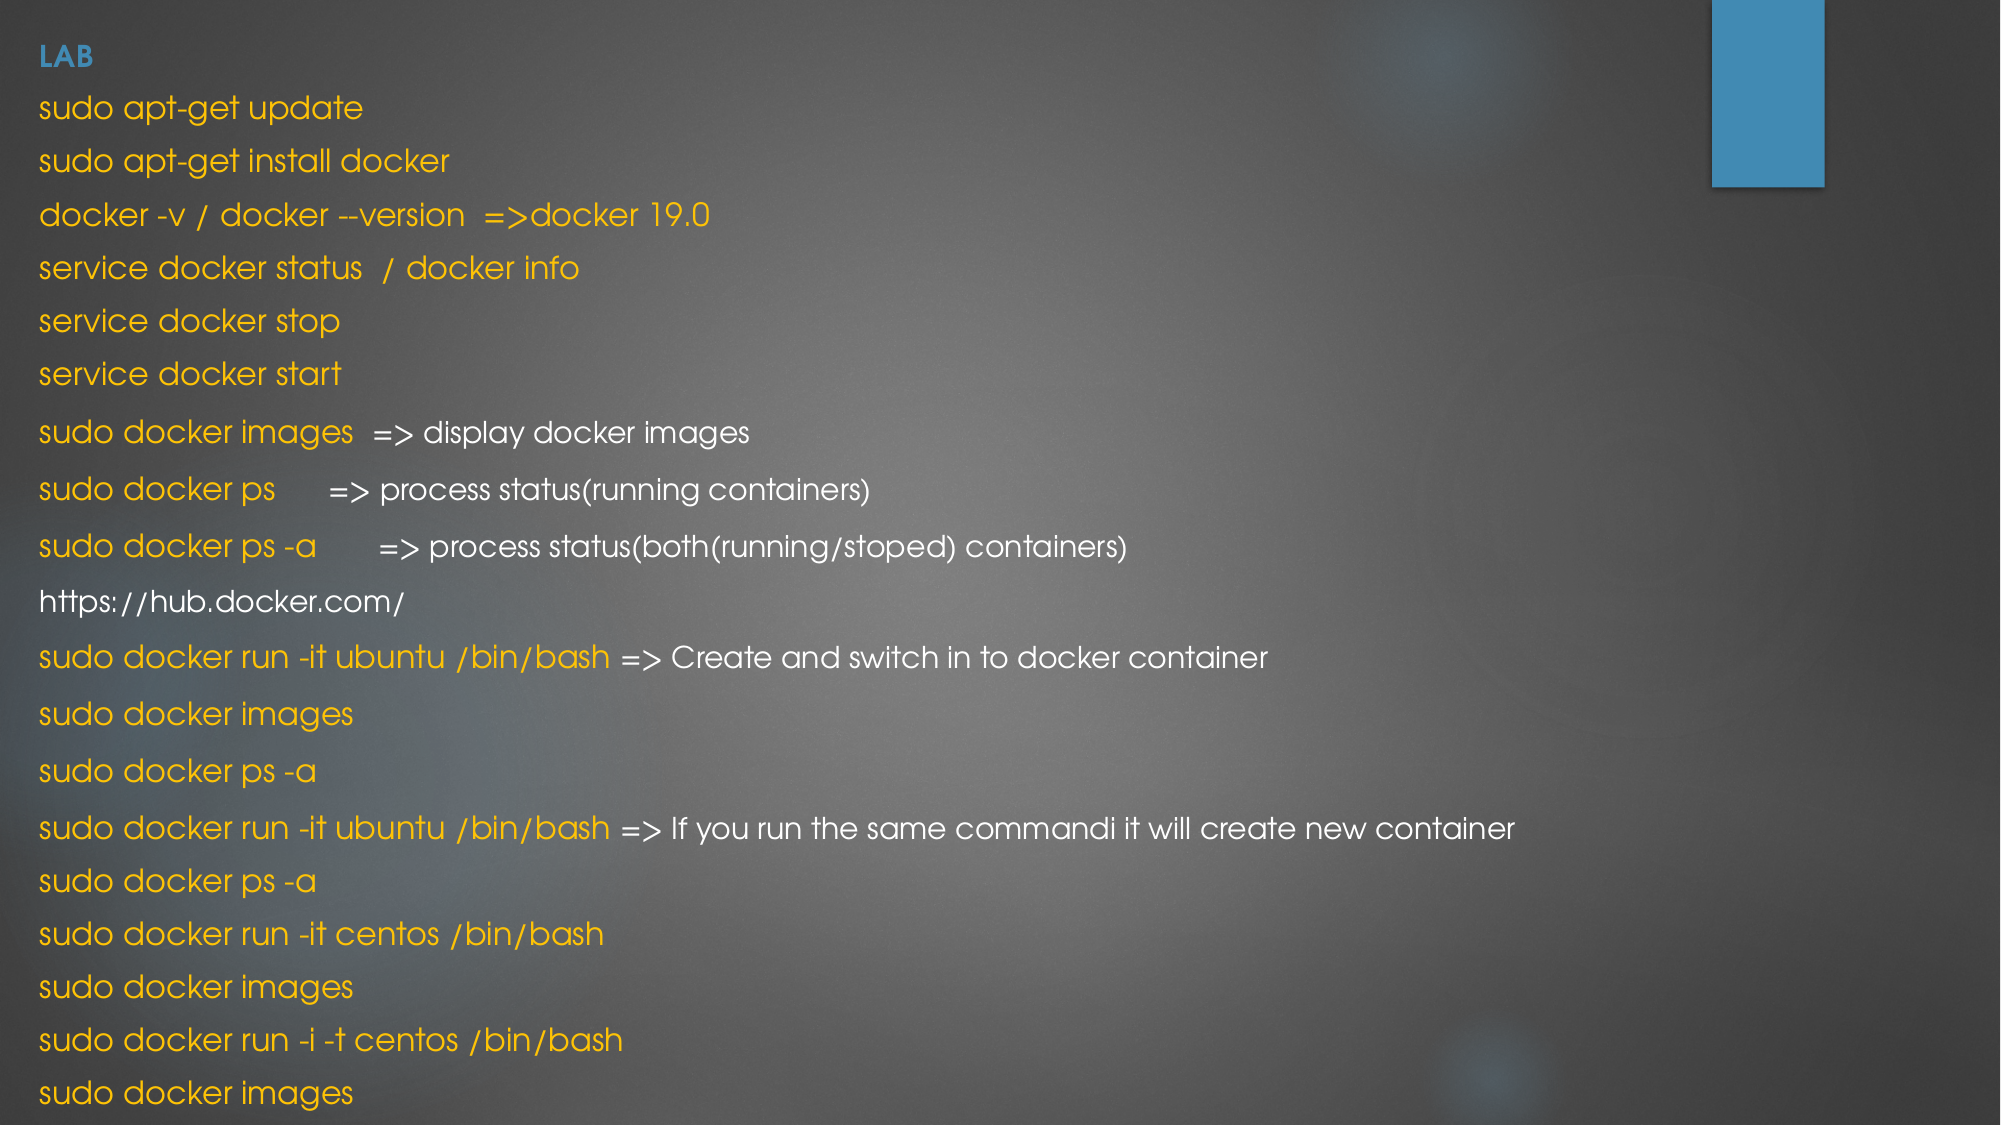

LAB
sudo apt-get update
sudo apt-get install docker
docker -v / docker --version  =>docker 19.0
service docker status  / docker info
service docker stop
service docker start
sudo docker images  => display docker images
sudo docker ps      => process status(running containers)
sudo docker ps -a       => process status(both(running/stoped) containers)
https://hub.docker.com/
sudo docker run -it ubuntu /bin/bash => Create and switch in to docker container
sudo docker images
sudo docker ps -a
sudo docker run -it ubuntu /bin/bash => If you run the same commandi it will create new container
sudo docker ps -a
sudo docker run -it centos /bin/bash
sudo docker images
sudo docker run -i -t centos /bin/bash
sudo docker images